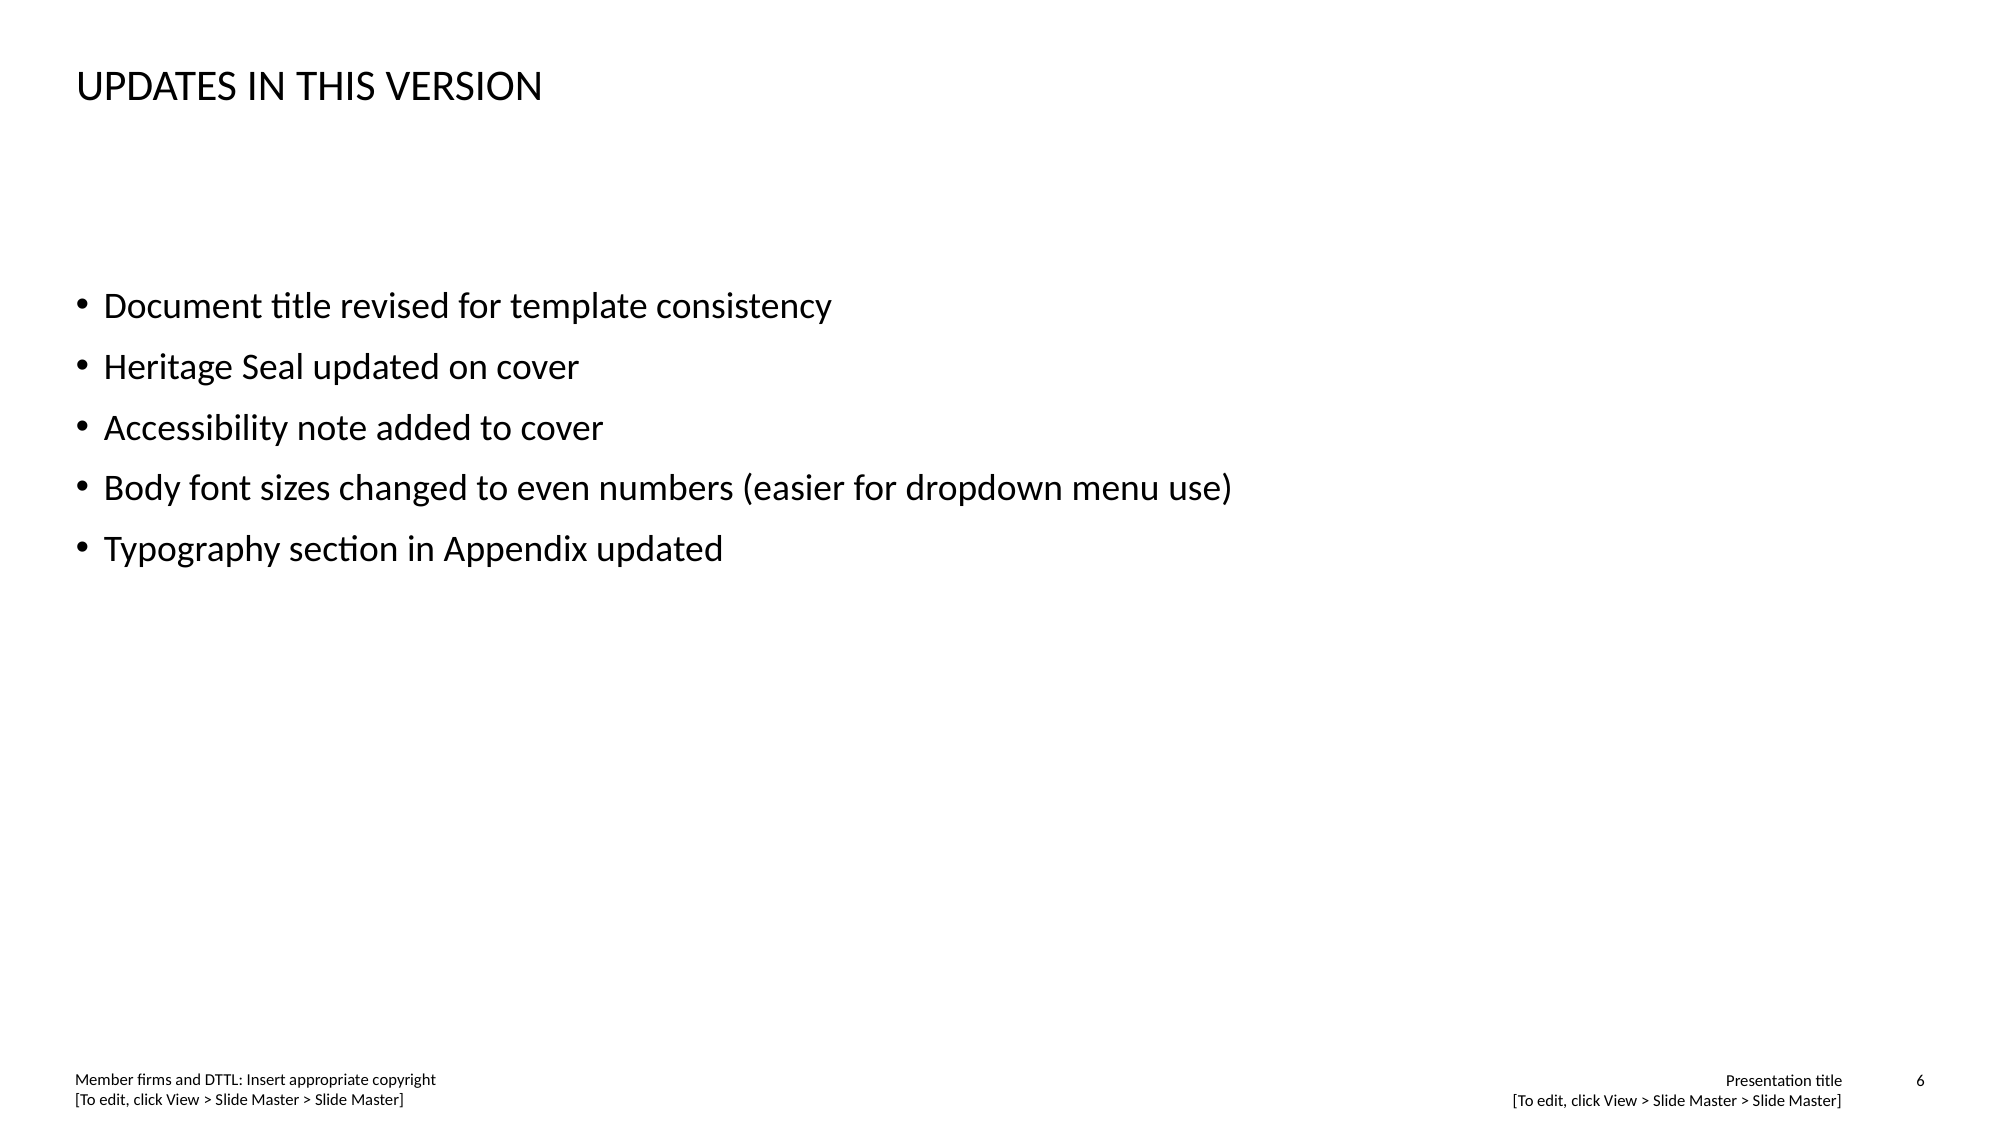

# UPDATES IN THIS VERSION
Document title revised for template consistency
Heritage Seal updated on cover
Accessibility note added to cover
Body font sizes changed to even numbers (easier for dropdown menu use)
Typography section in Appendix updated